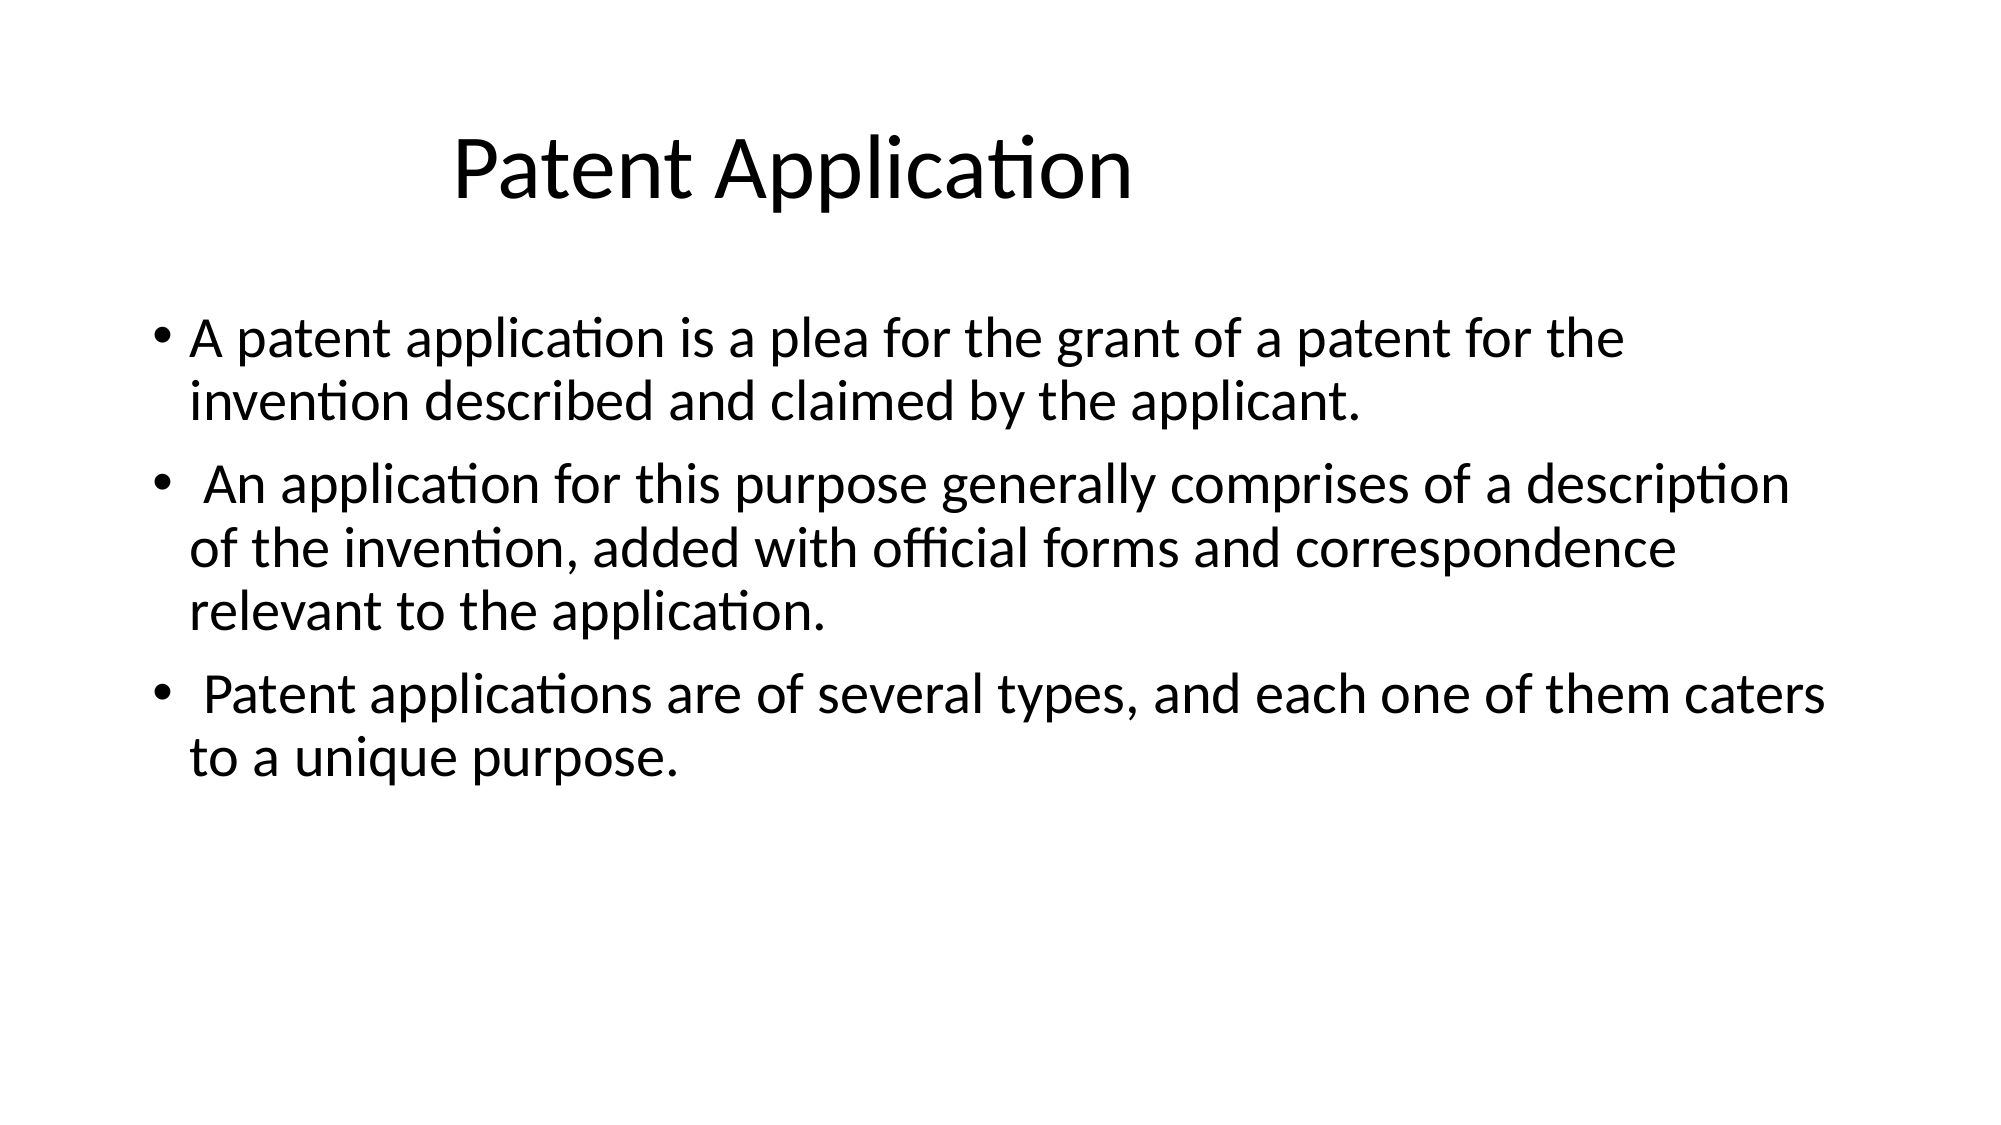

# Patent Application
A patent application is a plea for the grant of a patent for the invention described and claimed by the applicant.
 An application for this purpose generally comprises of a description of the invention, added with official forms and correspondence relevant to the application.
 Patent applications are of several types, and each one of them caters to a unique purpose.